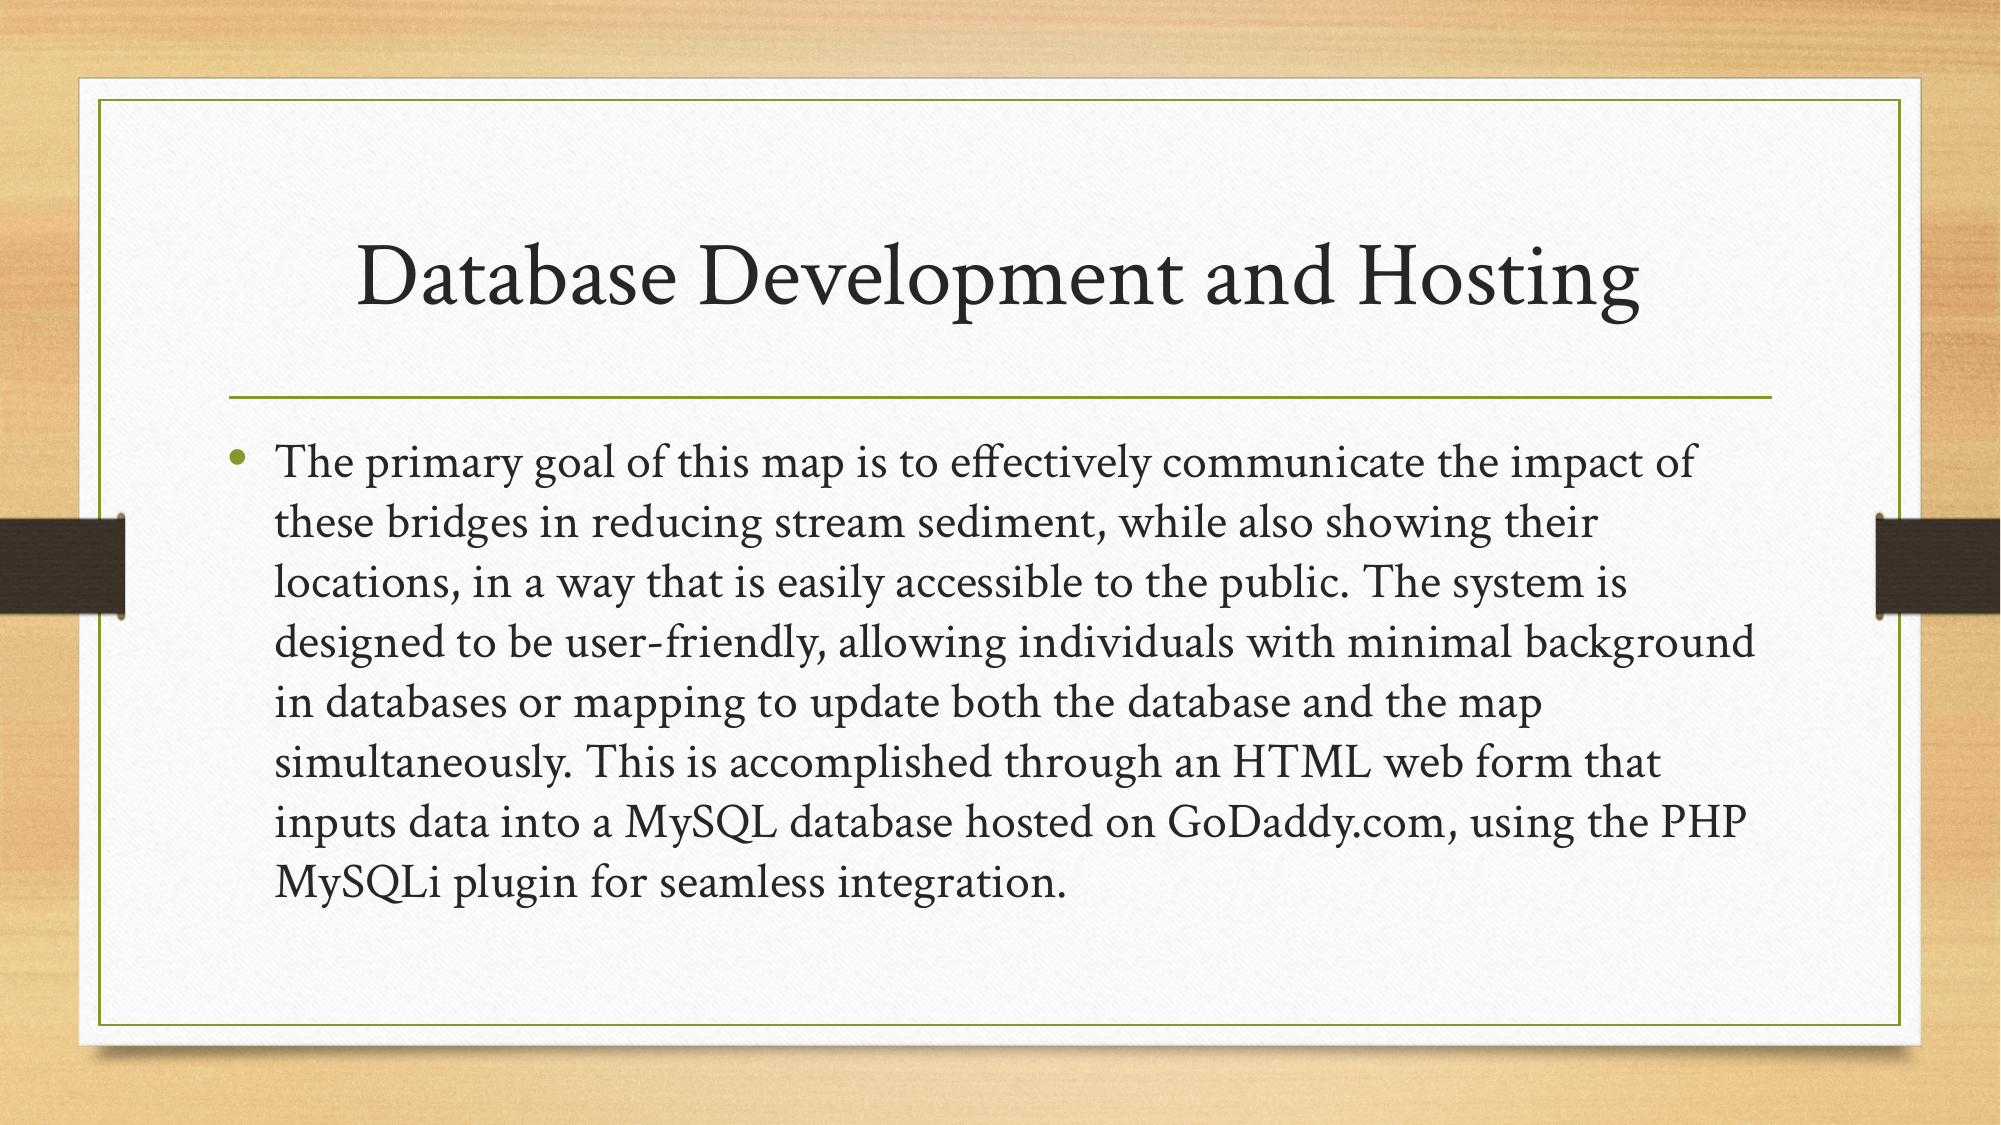

# Database Development and Hosting
The primary goal of this map is to effectively communicate the impact of these bridges in reducing stream sediment, while also showing their locations, in a way that is easily accessible to the public. The system is designed to be user-friendly, allowing individuals with minimal background in databases or mapping to update both the database and the map simultaneously. This is accomplished through an HTML web form that inputs data into a MySQL database hosted on GoDaddy.com, using the PHP MySQLi plugin for seamless integration.